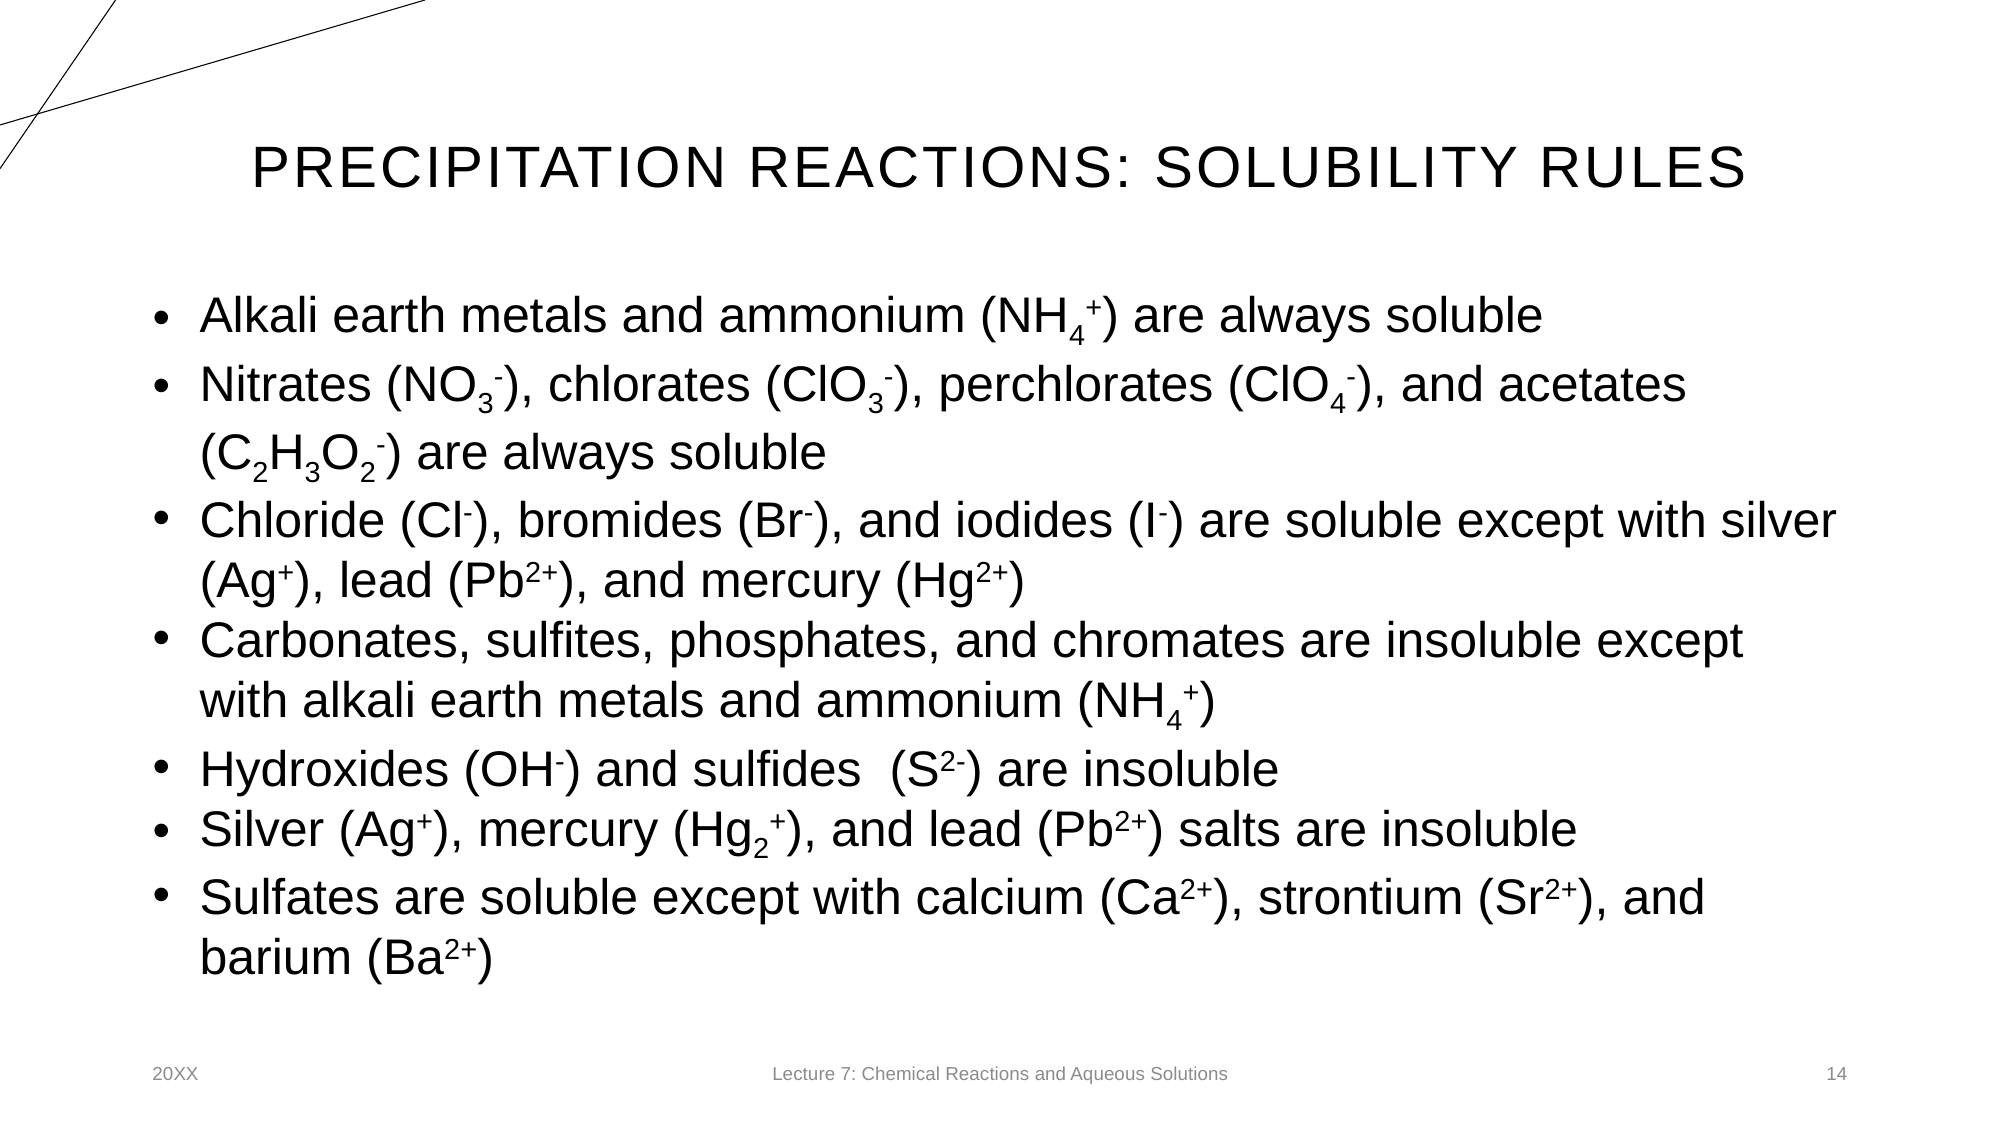

# Precipitation reactions: solubility rules
Alkali earth metals and ammonium (NH4+) are always soluble
Nitrates (NO3-), chlorates (ClO3-), perchlorates (ClO4-), and acetates (C2H3O2-) are always soluble
Chloride (Cl-), bromides (Br-), and iodides (I-) are soluble except with silver (Ag+), lead (Pb2+), and mercury (Hg2+)
Carbonates, sulfites, phosphates, and chromates are insoluble except with alkali earth metals and ammonium (NH4+)
Hydroxides (OH-) and sulfides  (S2-) are insoluble
Silver (Ag+), mercury (Hg2+), and lead (Pb2+) salts are insoluble
Sulfates are soluble except with calcium (Ca2+), strontium (Sr2+), and barium (Ba2+)
20XX
Lecture 7: Chemical Reactions and Aqueous Solutions​
14